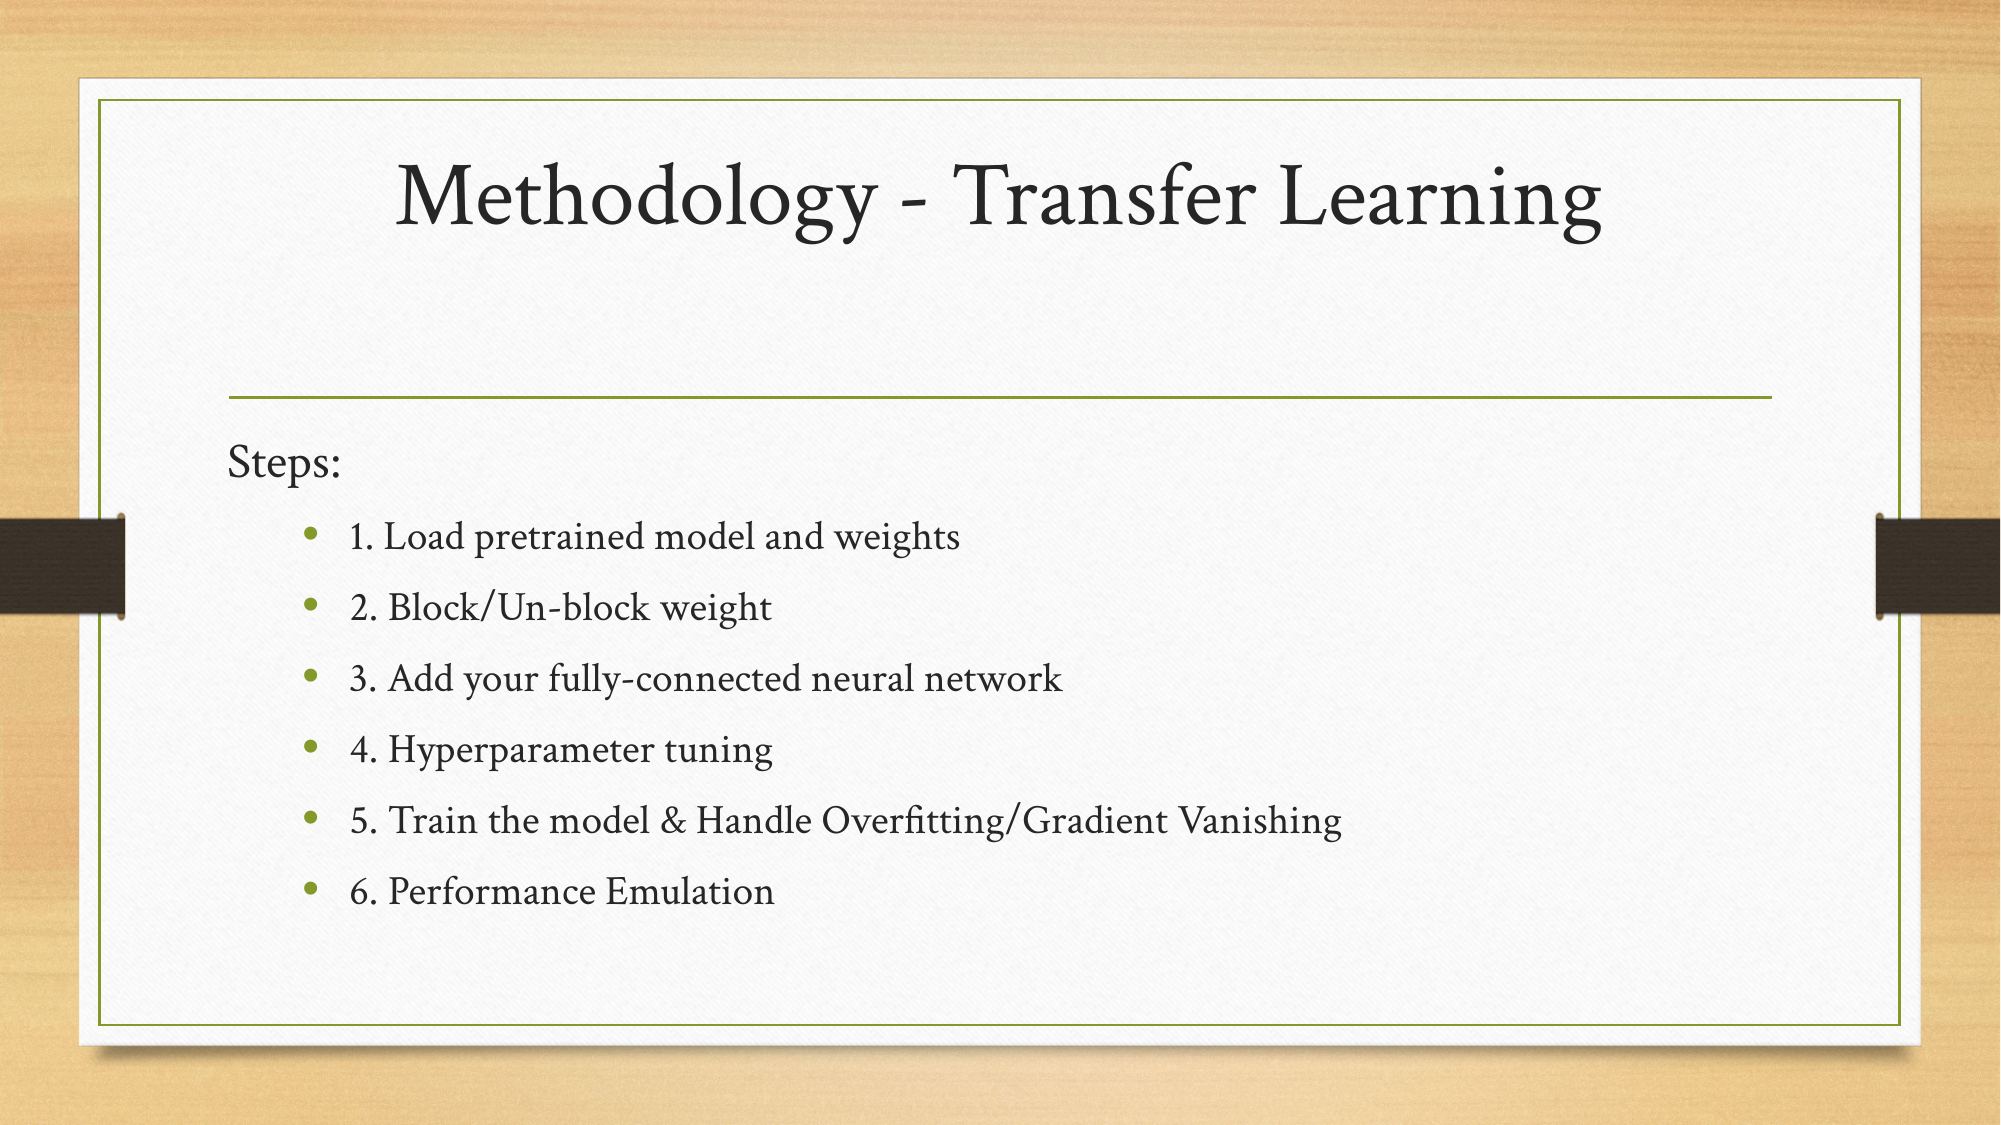

# Methodology - Transfer Learning
Steps:
1. Load pretrained model and weights
2. Block/Un-block weight
3. Add your fully-connected neural network
4. Hyperparameter tuning
5. Train the model & Handle Overfitting/Gradient Vanishing
6. Performance Emulation